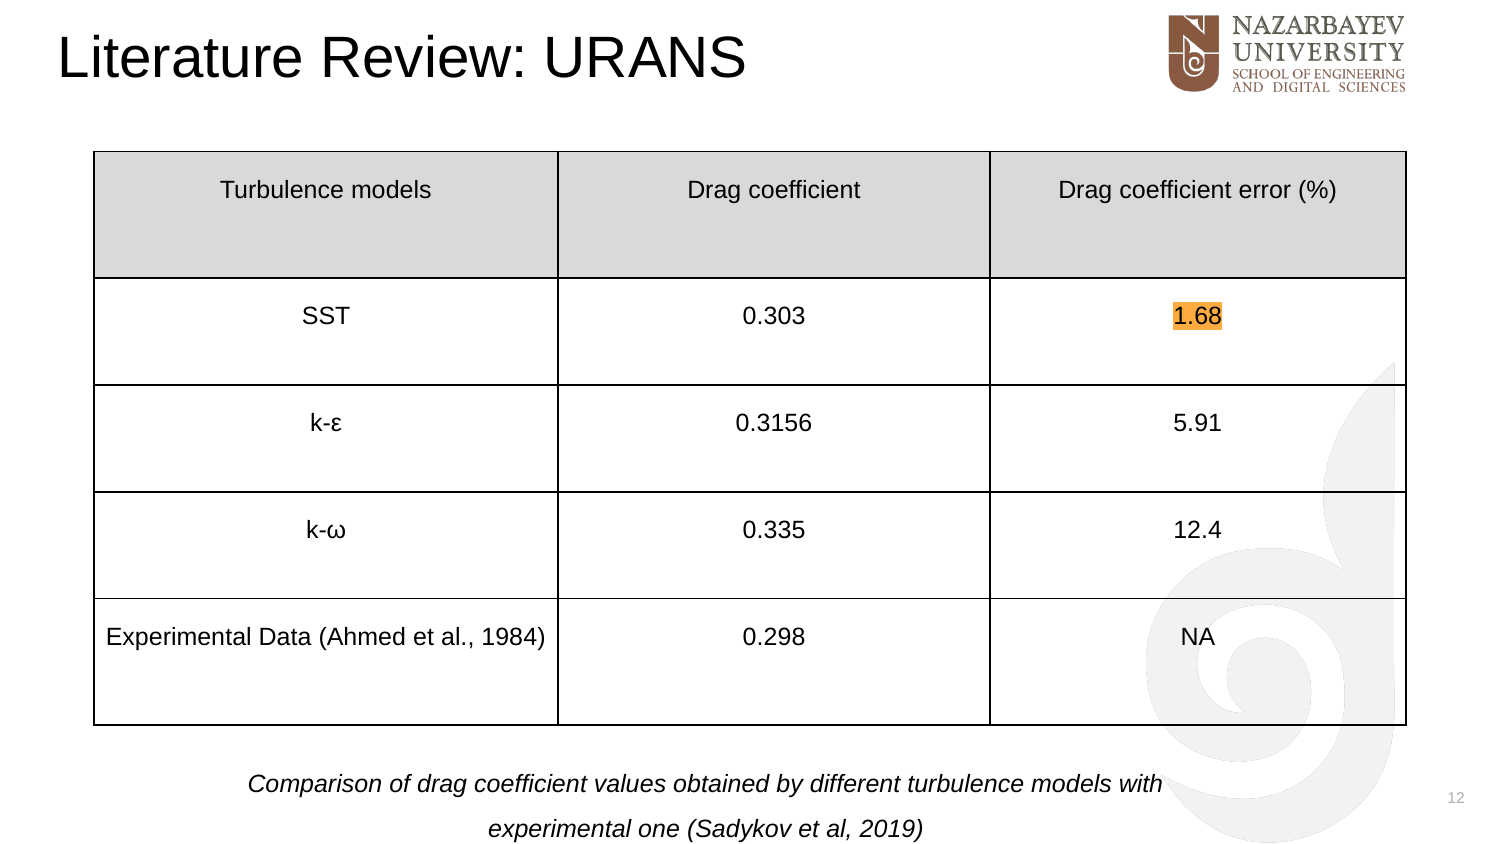

Literature Review: URANS
| Turbulence models | Drag coefficient | Drag coefficient error (%) |
| --- | --- | --- |
| SST | 0.303 | 1.68 |
| k-ε | 0.3156 | 5.91 |
| k-ω | 0.335 | 12.4 |
| Experimental Data (Ahmed et al., 1984) | 0.298 | NA |
#
Comparison of drag coefficient values obtained by different turbulence models with experimental one (Sadykov et al, 2019)
12